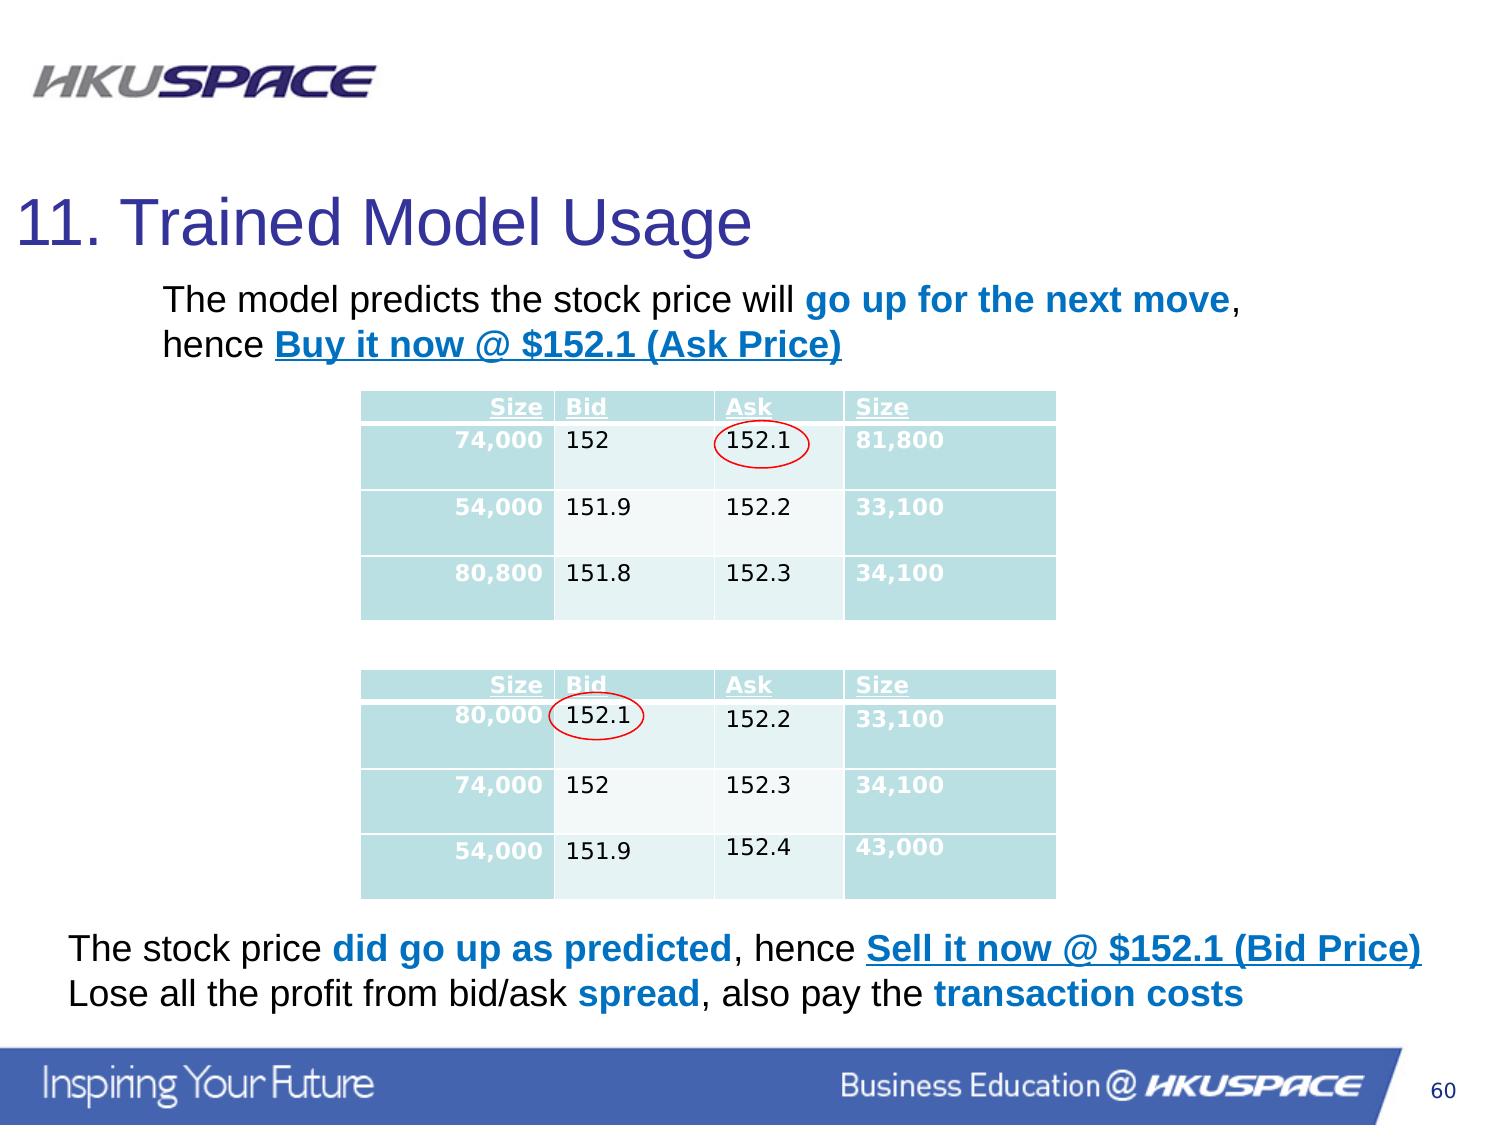

11. Trained Model Usage
The model predicts the stock price will go up for the next move, hence Buy it now @ $152.1 (Ask Price)
| Size | Bid | Ask | Size |
| --- | --- | --- | --- |
| 74,000 | 152 | 152.1 | 81,800 |
| 54,000 | 151.9 | 152.2 | 33,100 |
| 80,800 | 151.8 | 152.3 | 34,100 |

| Size | Bid | Ask | Size |
| --- | --- | --- | --- |
| 80,000 | 152.1 | 152.2 | 33,100 |
| 74,000 | 152 | 152.3 | 34,100 |
| 54,000 | 151.9 | 152.4 | 43,000 |

The stock price did go up as predicted, hence Sell it now @ $152.1 (Bid Price)
Lose all the profit from bid/ask spread, also pay the transaction costs
60